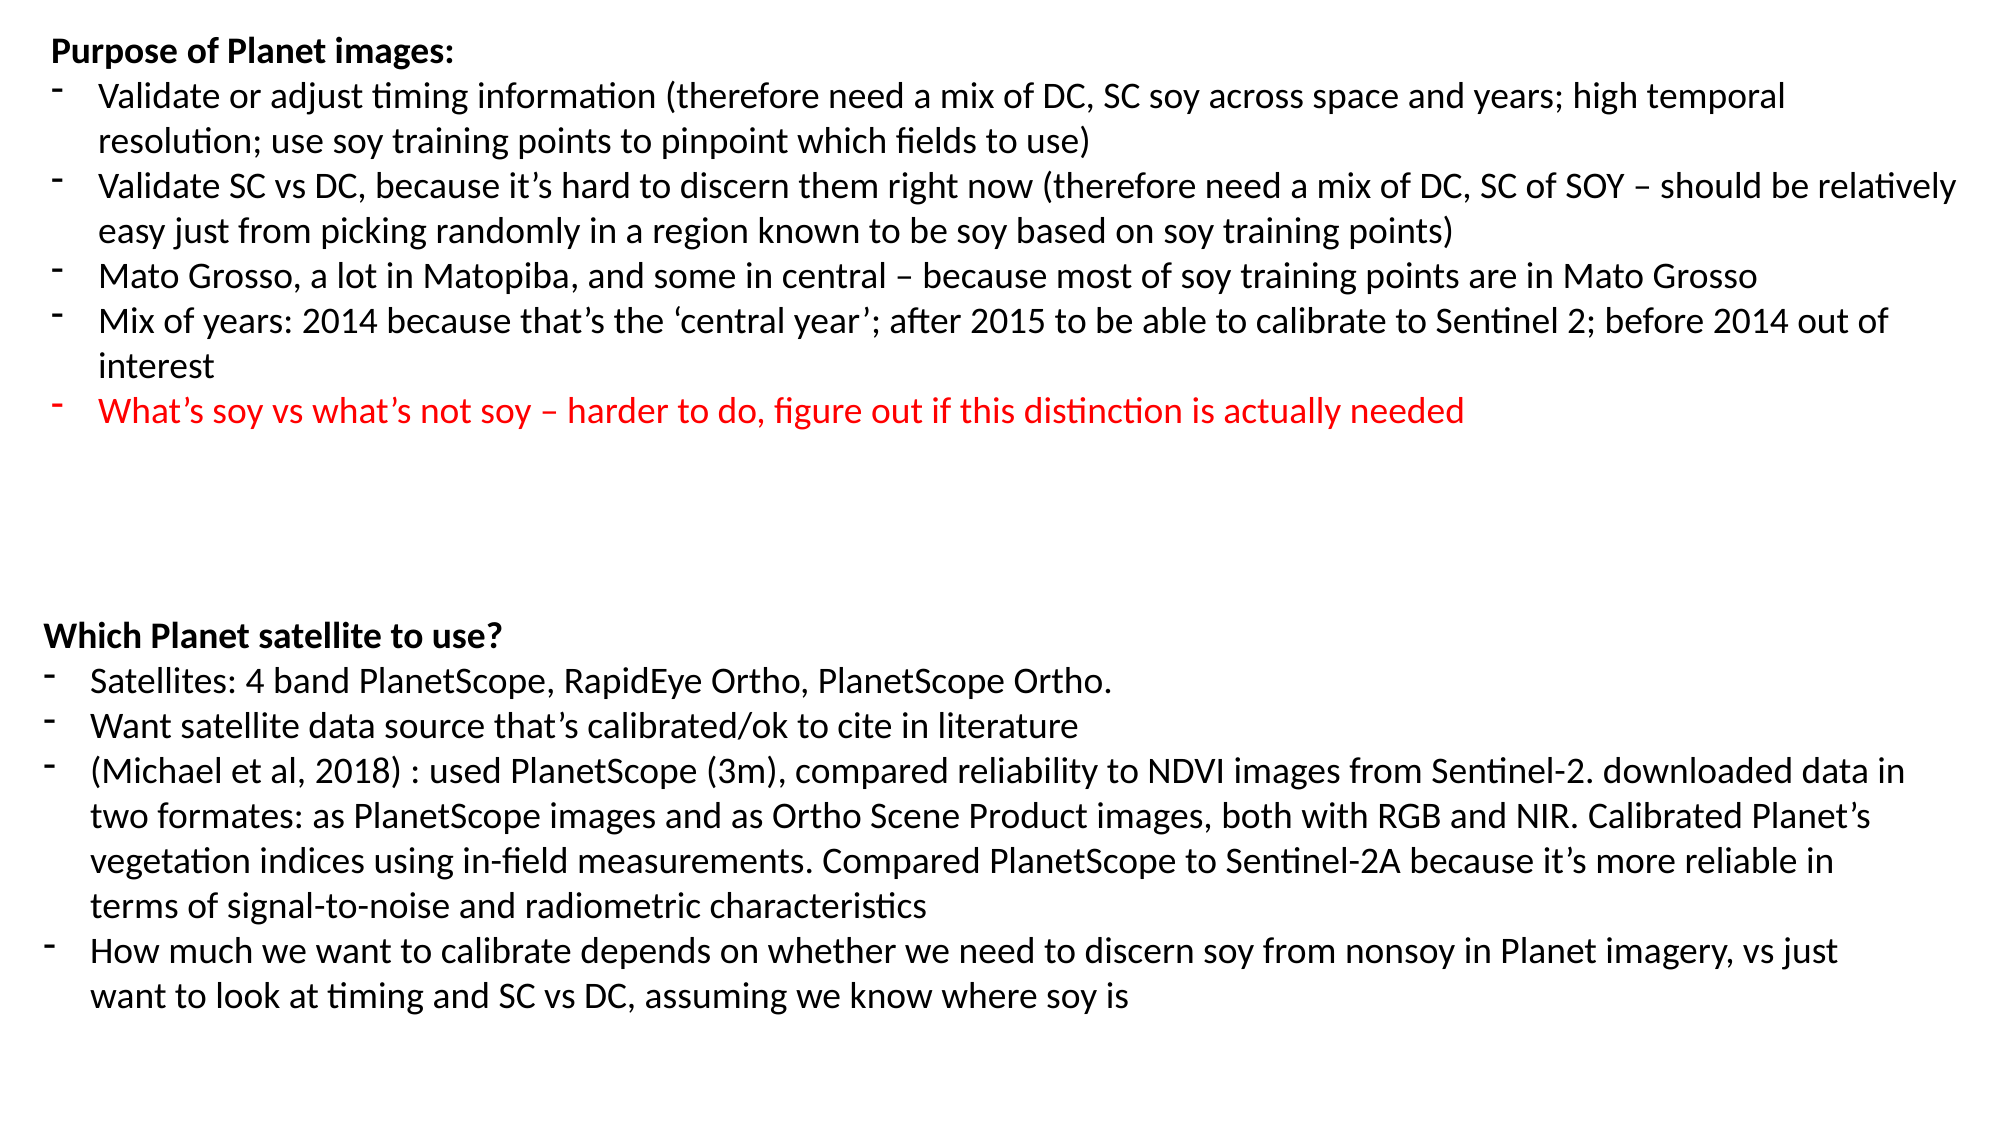

Purpose of Planet images:
Validate or adjust timing information (therefore need a mix of DC, SC soy across space and years; high temporal resolution; use soy training points to pinpoint which fields to use)
Validate SC vs DC, because it’s hard to discern them right now (therefore need a mix of DC, SC of SOY – should be relatively easy just from picking randomly in a region known to be soy based on soy training points)
Mato Grosso, a lot in Matopiba, and some in central – because most of soy training points are in Mato Grosso
Mix of years: 2014 because that’s the ‘central year’; after 2015 to be able to calibrate to Sentinel 2; before 2014 out of interest
What’s soy vs what’s not soy – harder to do, figure out if this distinction is actually needed
Which Planet satellite to use?
Satellites: 4 band PlanetScope, RapidEye Ortho, PlanetScope Ortho.
Want satellite data source that’s calibrated/ok to cite in literature
(Michael et al, 2018) : used PlanetScope (3m), compared reliability to NDVI images from Sentinel-2. downloaded data in two formates: as PlanetScope images and as Ortho Scene Product images, both with RGB and NIR. Calibrated Planet’s vegetation indices using in-field measurements. Compared PlanetScope to Sentinel-2A because it’s more reliable in terms of signal-to-noise and radiometric characteristics
How much we want to calibrate depends on whether we need to discern soy from nonsoy in Planet imagery, vs just want to look at timing and SC vs DC, assuming we know where soy is